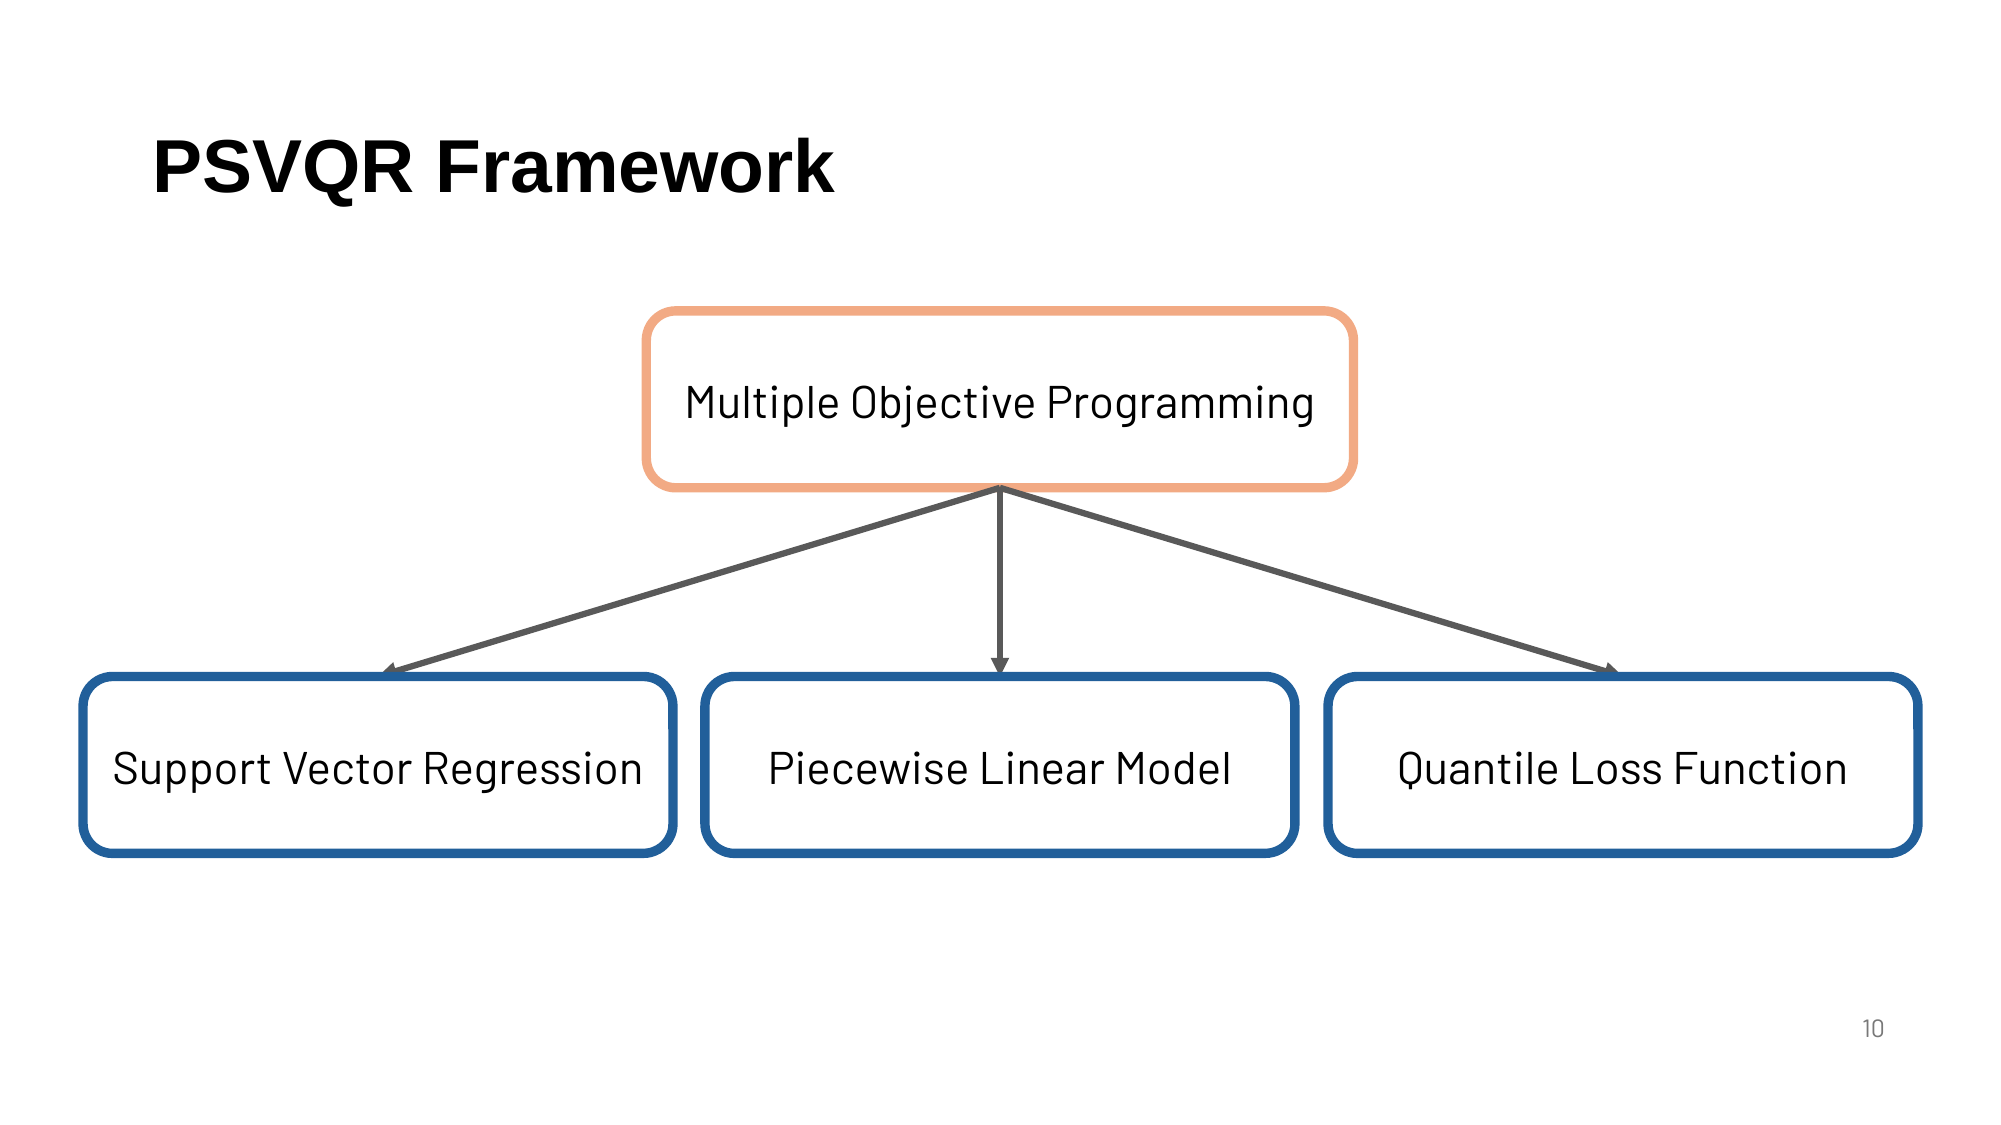

# PSVQR Framework

Multiple Objective Programming

Support Vector Regression

Piecewise Linear Model

Quantile Loss Function
10